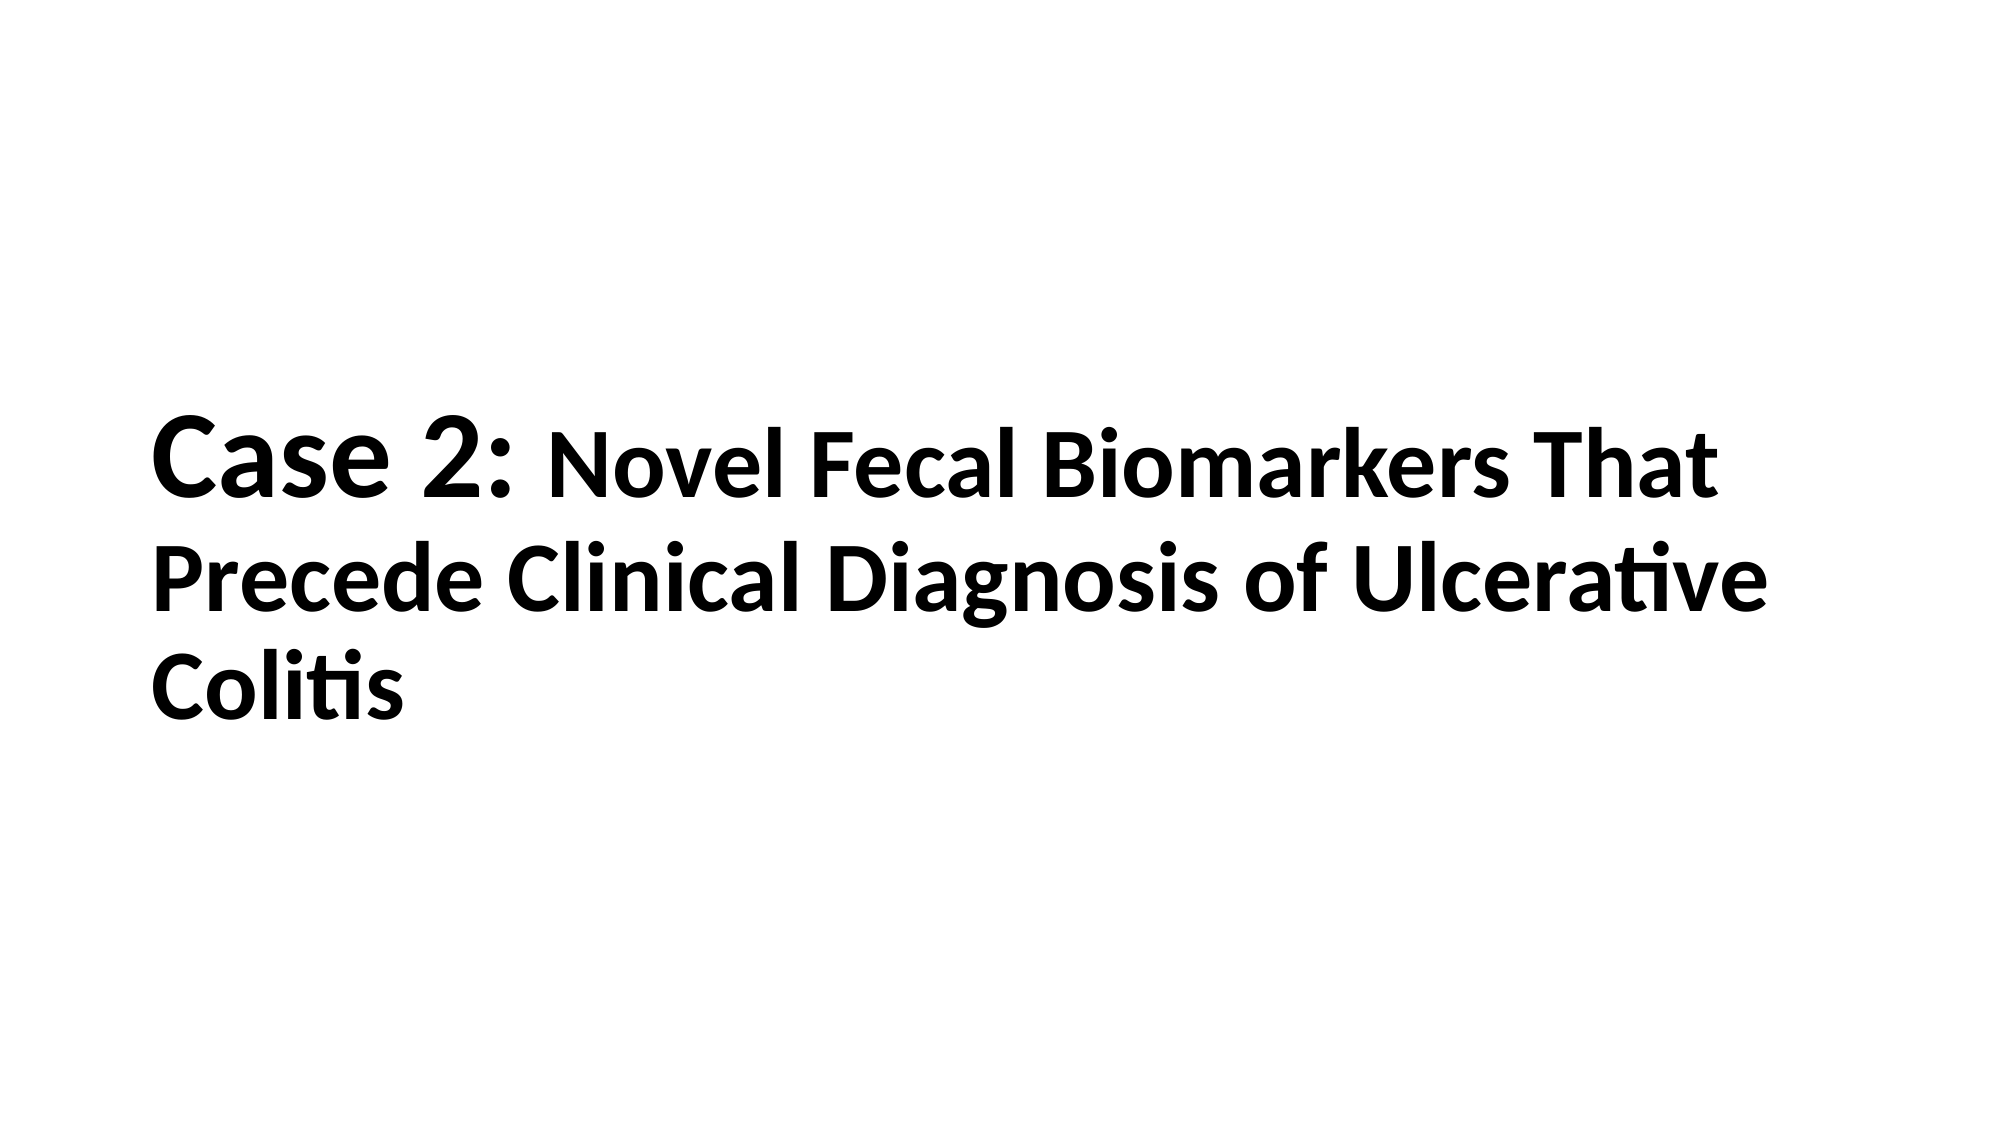

# Case 2: Novel Fecal Biomarkers That Precede Clinical Diagnosis of Ulcerative Colitis